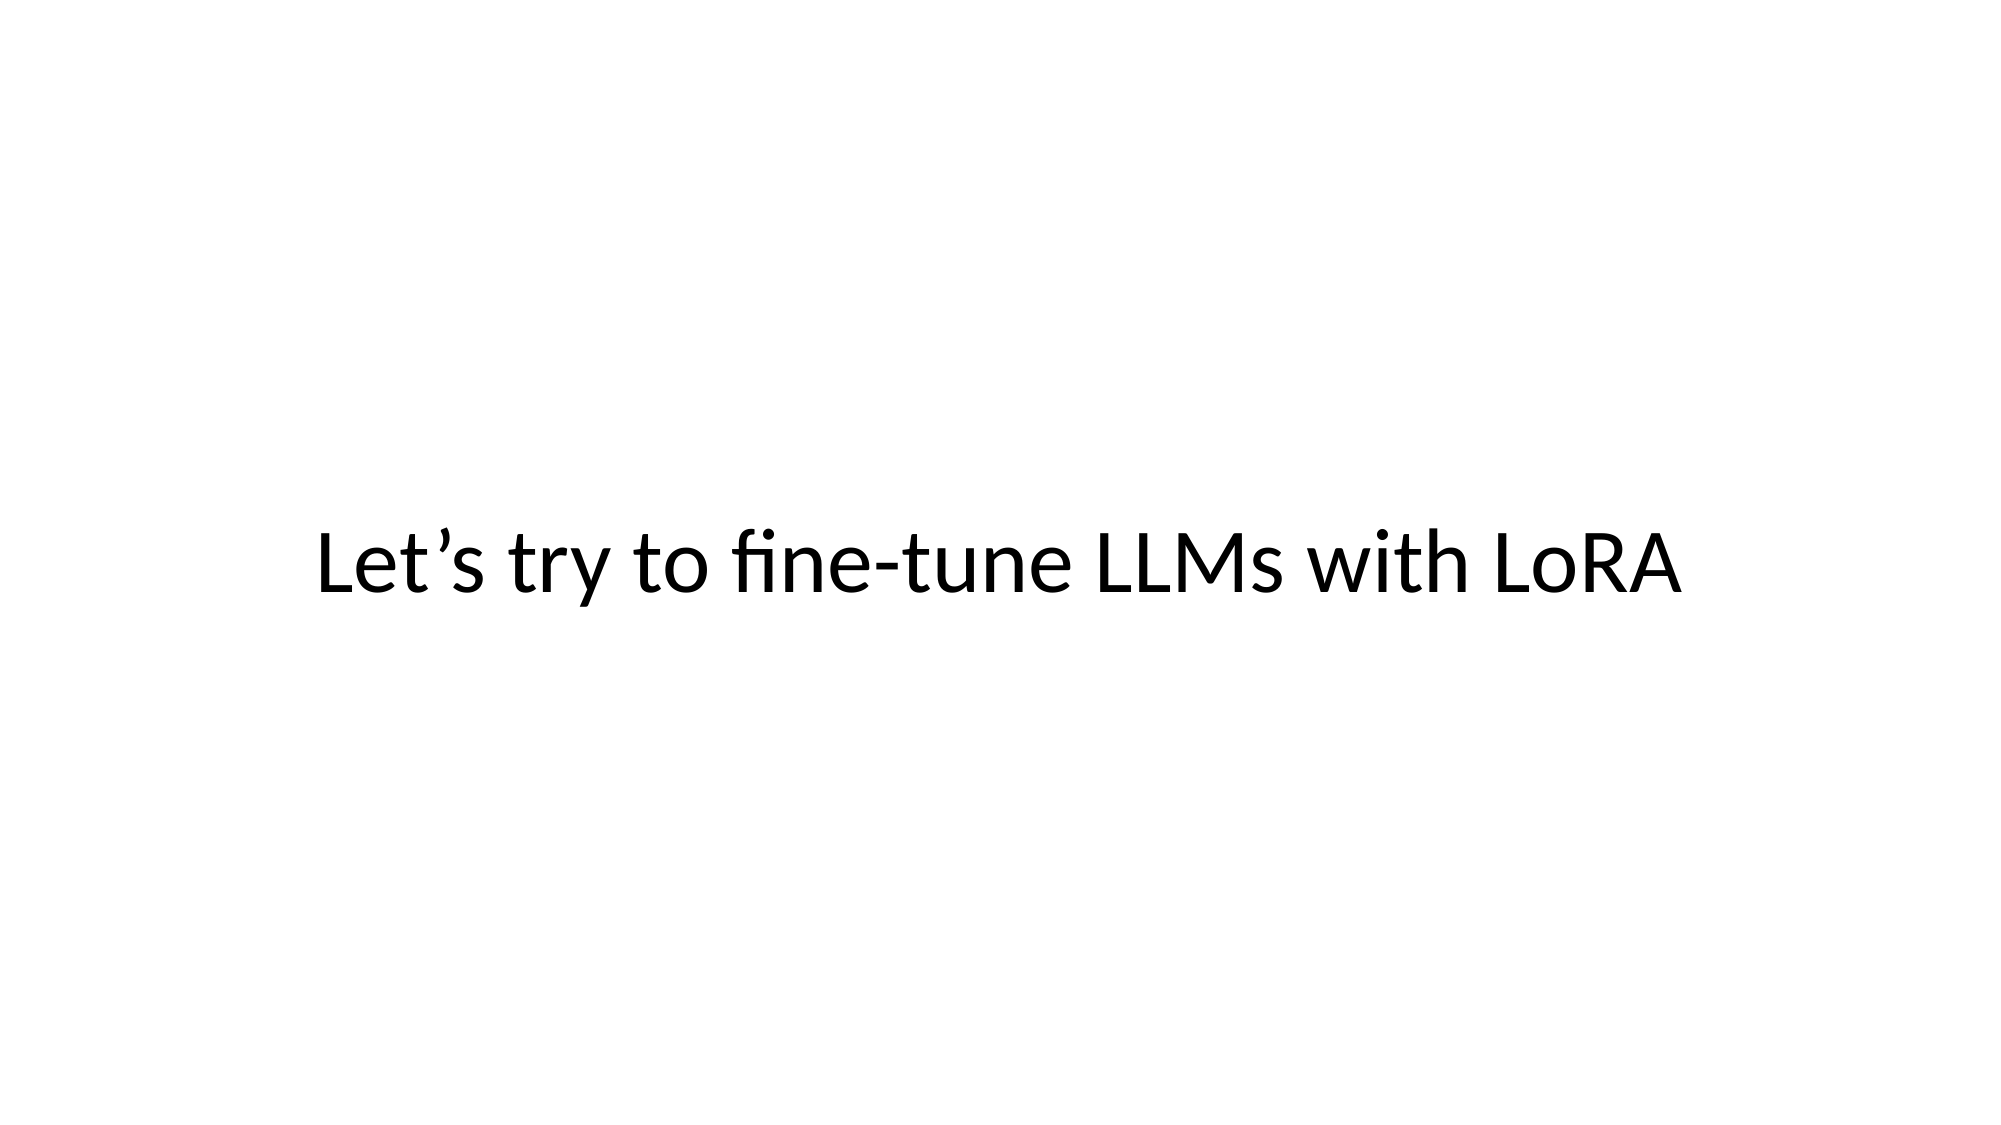

# Let’s try to fine-tune LLMs with LoRA